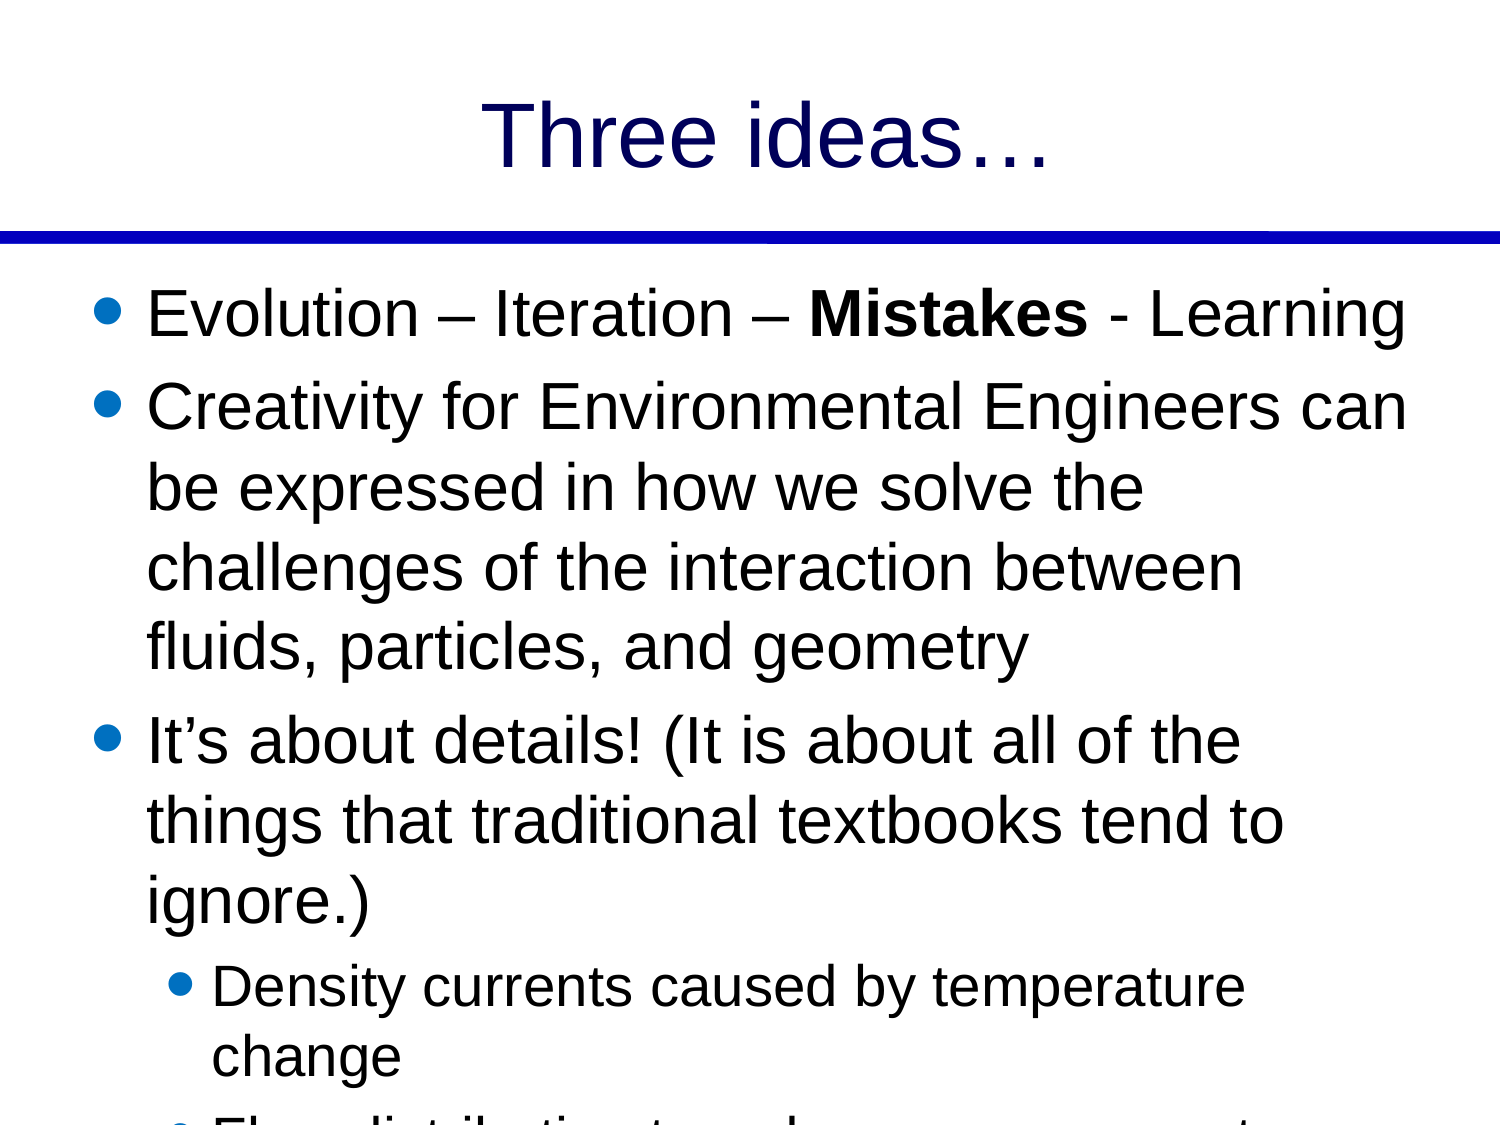

# Three ideas…
Evolution – Iteration – Mistakes - Learning
Creativity for Environmental Engineers can be expressed in how we solve the challenges of the interaction between fluids, particles, and geometry
It’s about details! (It is about all of the things that traditional textbooks tend to ignore.)
Density currents caused by temperature change
Flow distribution to reduce mean currents